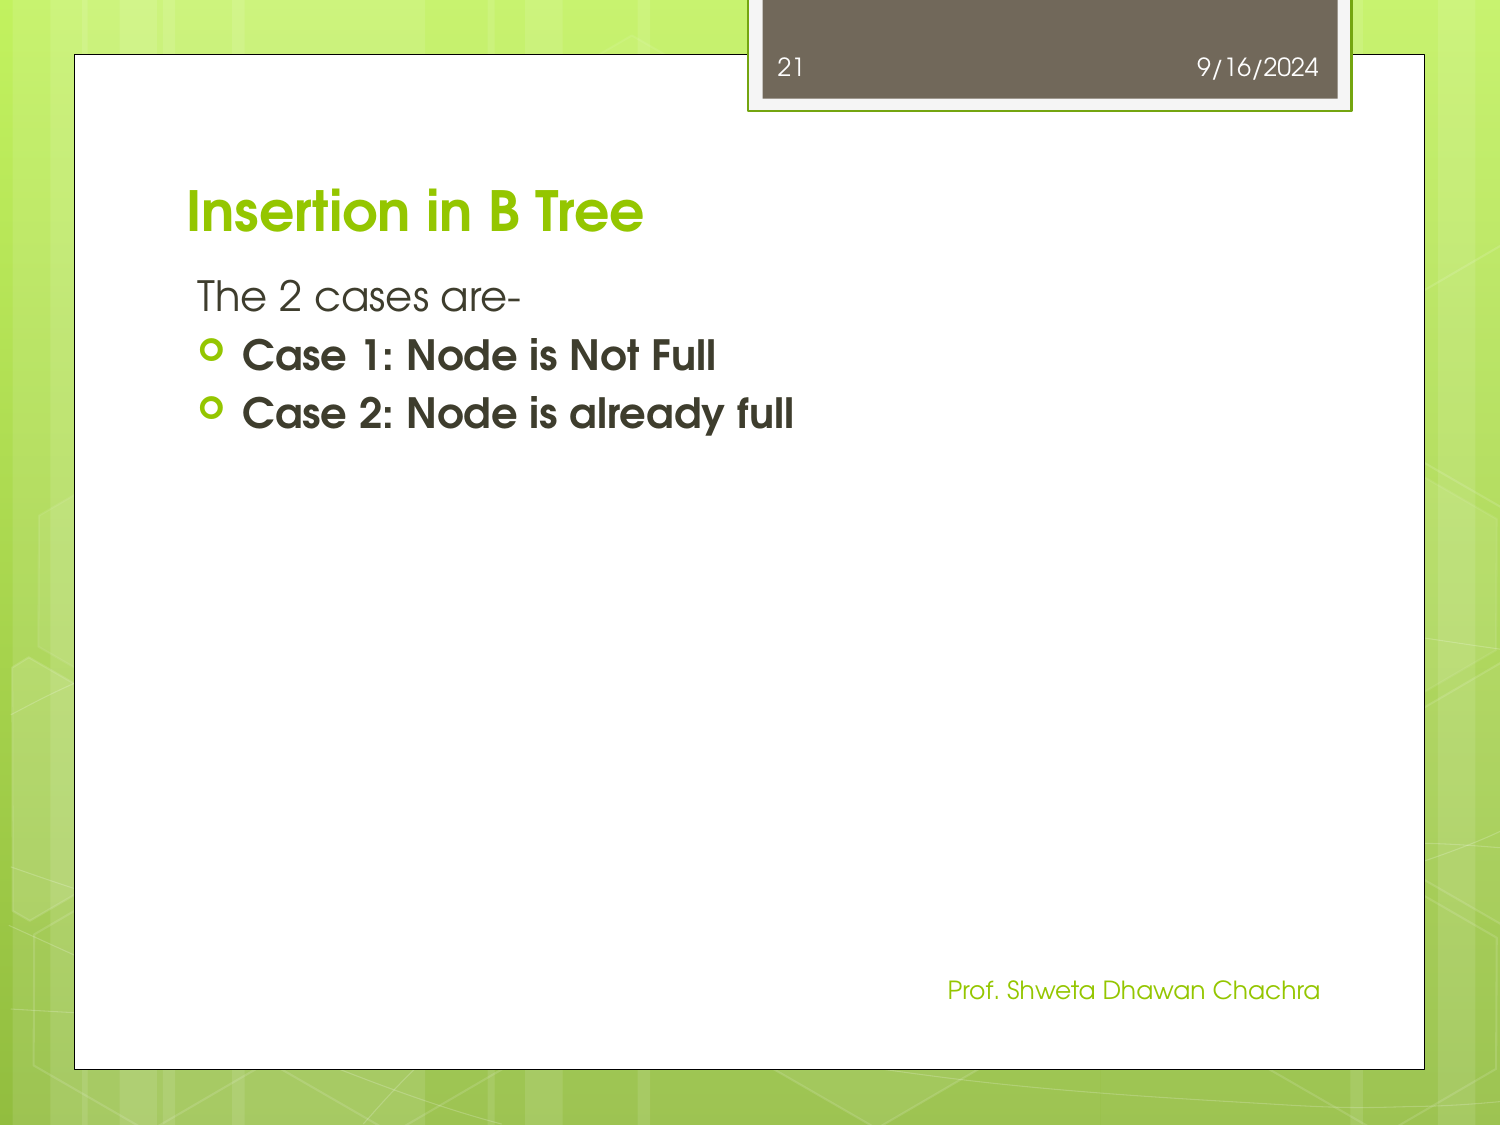

21
9/16/2024
# Insertion in B Tree
The 2 cases are-
Case 1: Node is Not Full
Case 2: Node is already full

Prof. Shweta Dhawan Chachra